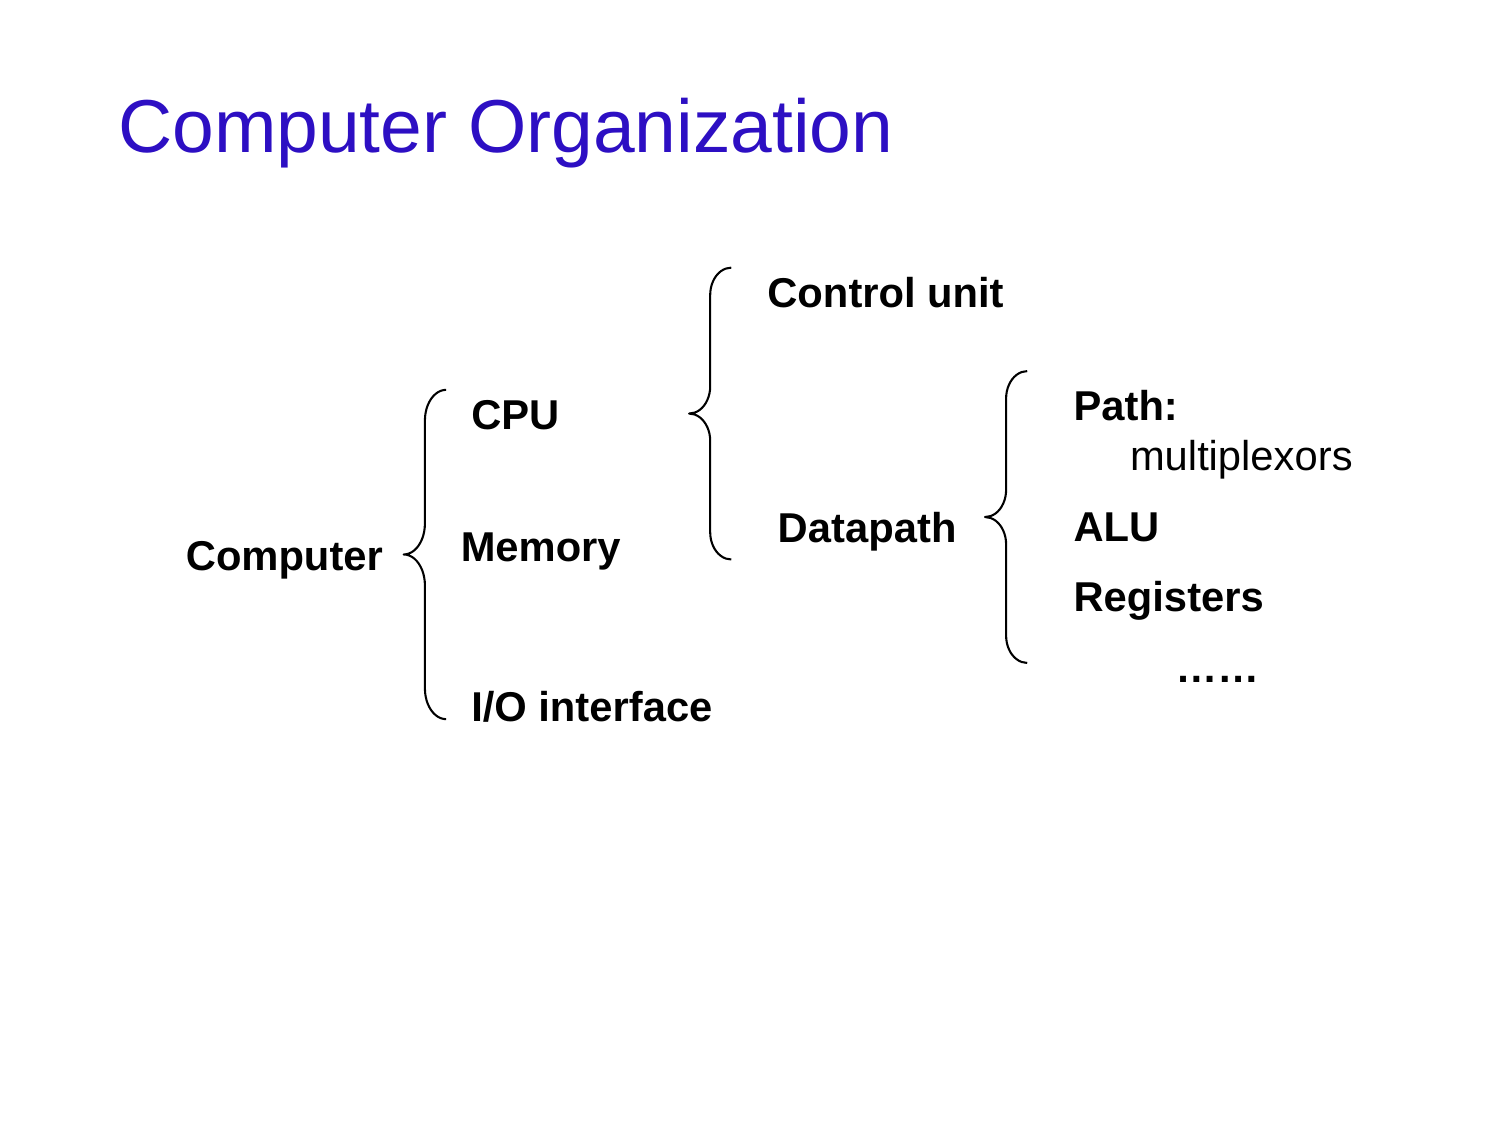

# Computer Organization
Control unit

Path: multiplexors
ALU
Registers
……

CPU

Datapath
Memory
Computer
I/O interface